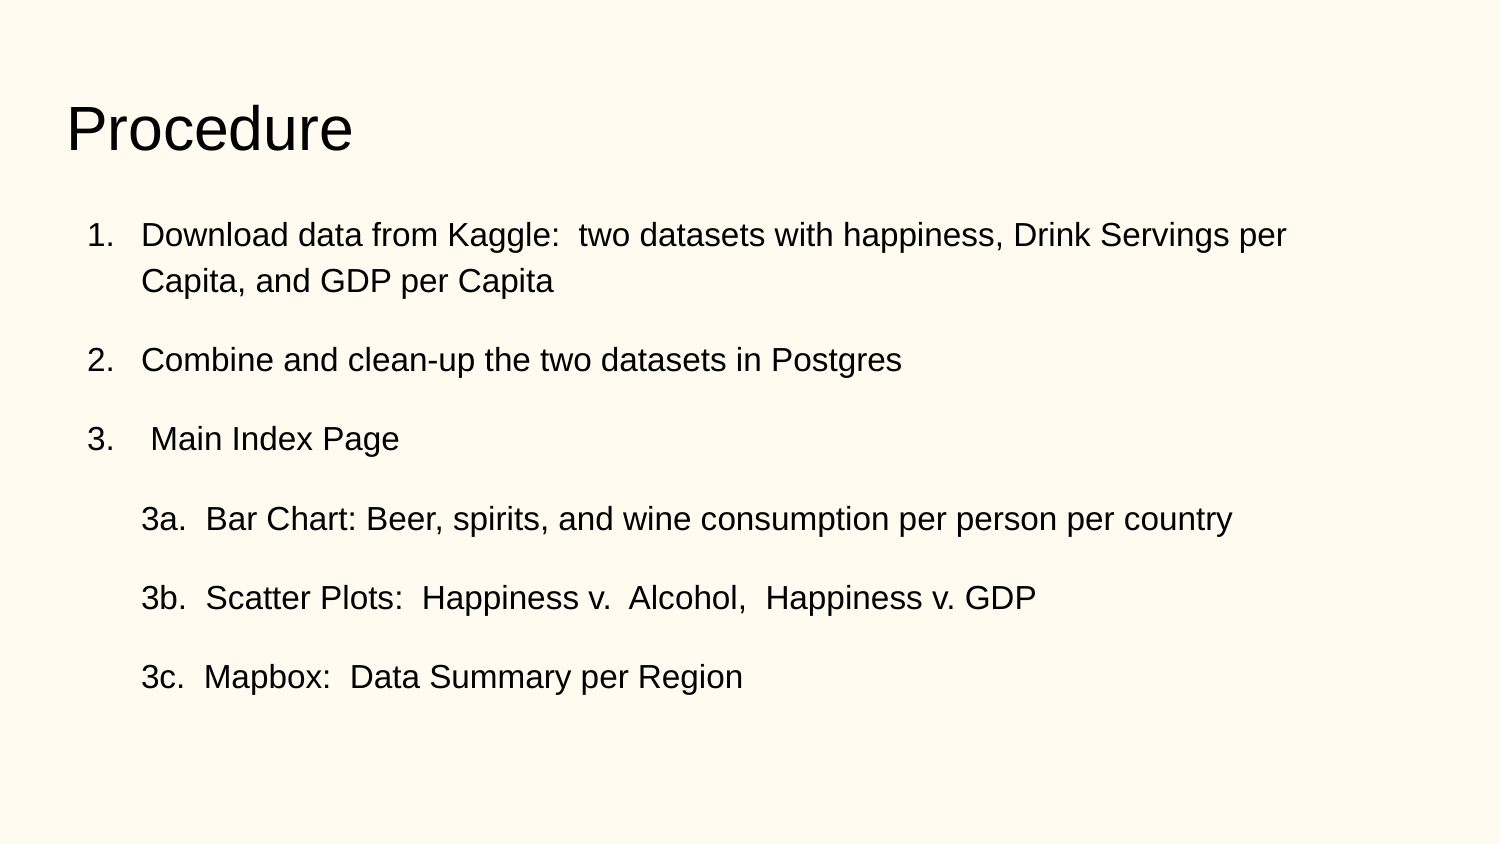

# Procedure
Download data from Kaggle:  two datasets with happiness, Drink Servings per Capita, and GDP per Capita
Combine and clean-up the two datasets in Postgres
 Main Index Page
3a.  Bar Chart: Beer, spirits, and wine consumption per person per country
3b.  Scatter Plots:  Happiness v.  Alcohol,  Happiness v. GDP
3c.  Mapbox:  Data Summary per Region